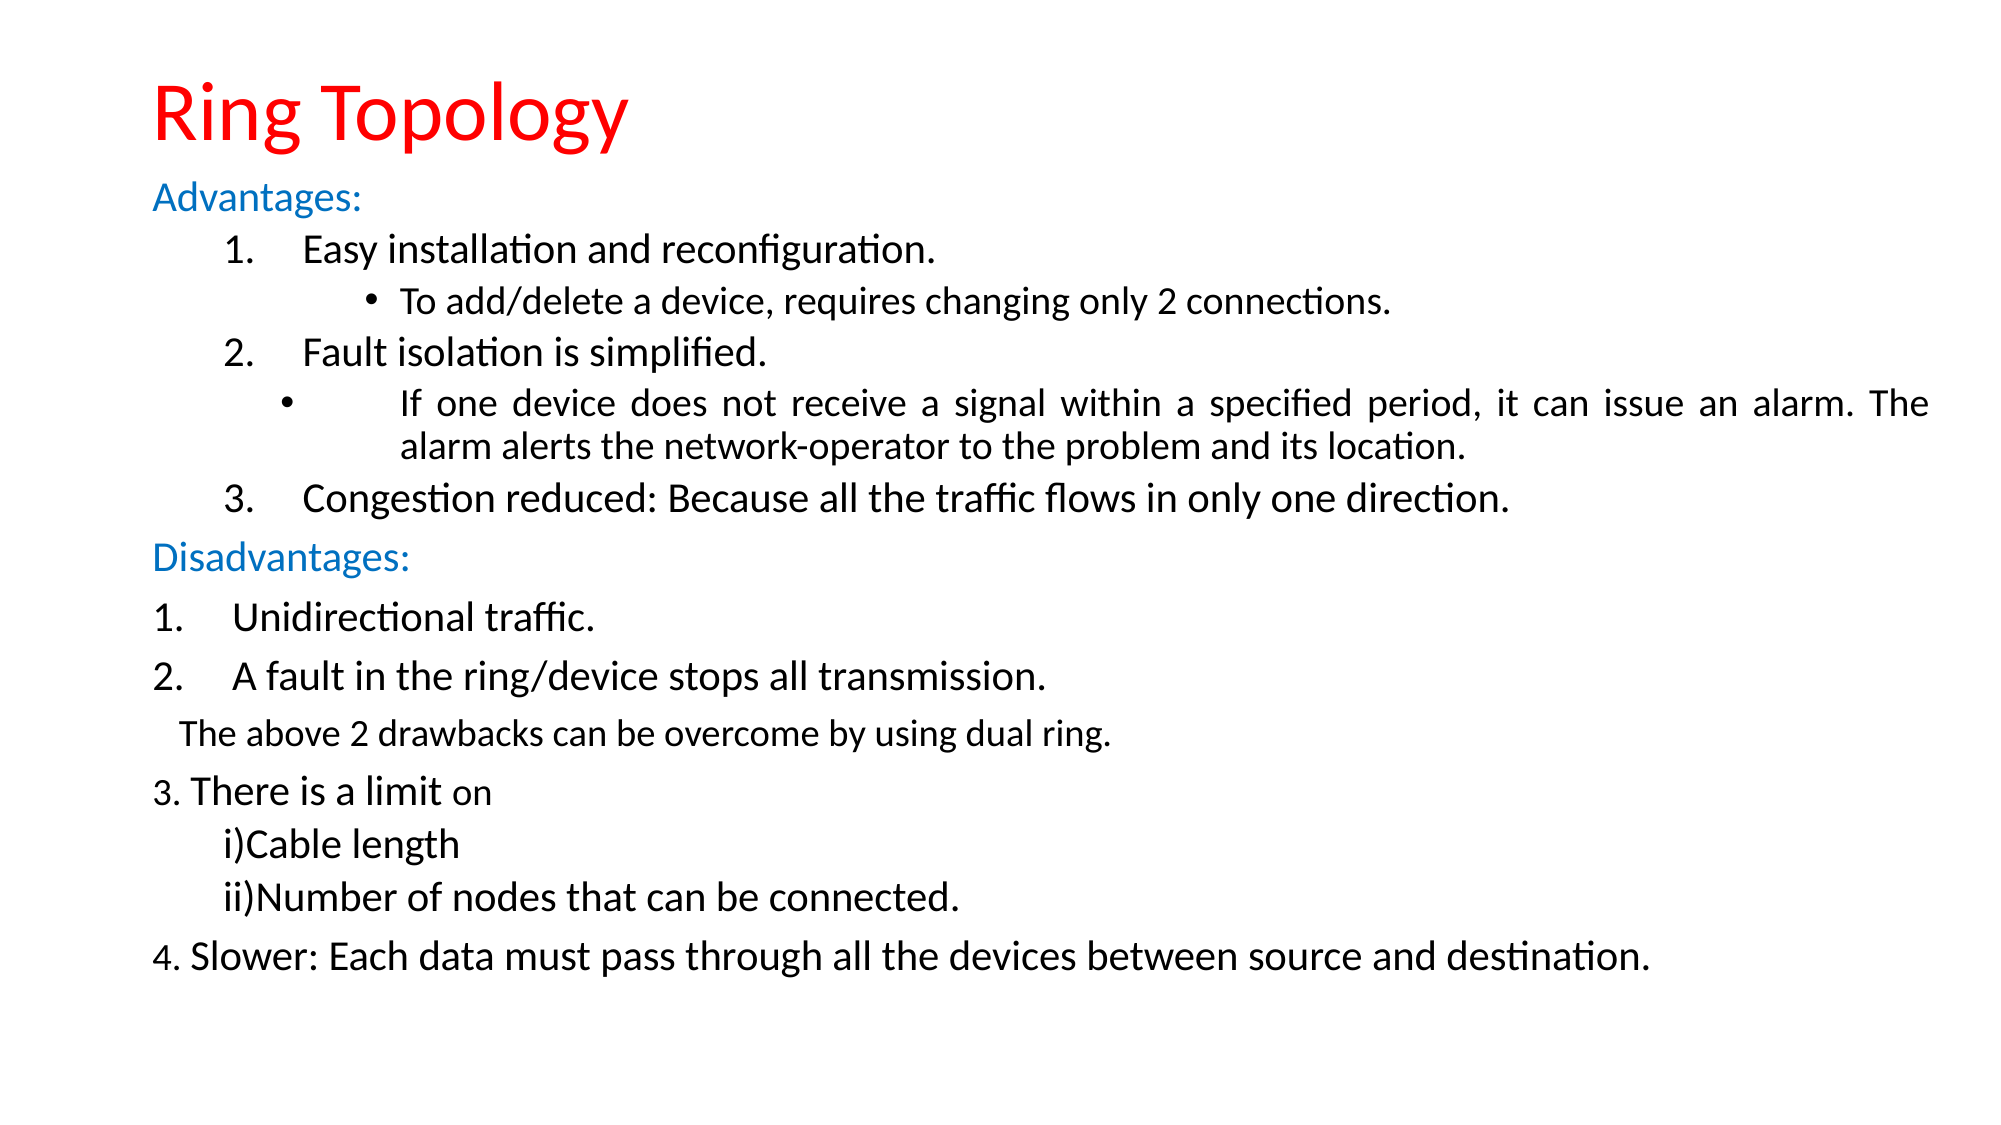

# Ring Topology
Advantages:
Easy installation and reconfiguration.
To add/delete a device, requires changing only 2 connections.
Fault isolation is simplified.
If one device does not receive a signal within a specified period, it can issue an alarm. The alarm alerts the network-operator to the problem and its location.
Congestion reduced: Because all the traffic flows in only one direction.
Disadvantages:
Unidirectional traffic.
A fault in the ring/device stops all transmission.
   The above 2 drawbacks can be overcome by using dual ring.
3. There is a limit on
i)Cable length
ii)Number of nodes that can be connected.
4. Slower: Each data must pass through all the devices between source and destination.